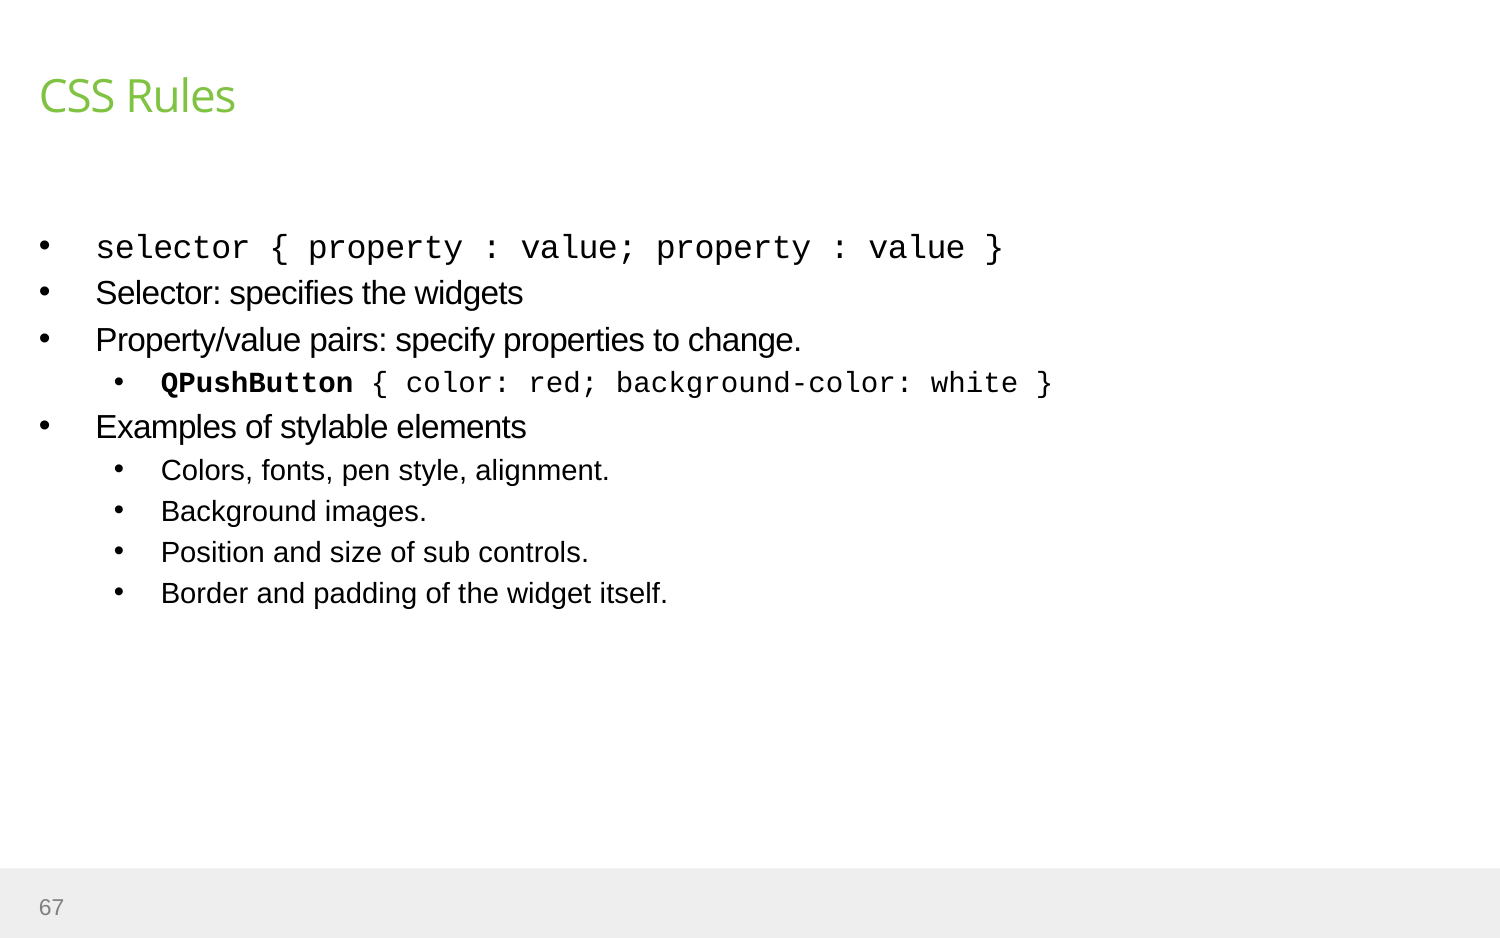

# CSS Rules
selector { property : value; property : value }
Selector: specifies the widgets
Property/value pairs: specify properties to change.
QPushButton { color: red; background-color: white }
Examples of stylable elements
Colors, fonts, pen style, alignment.
Background images.
Position and size of sub controls.
Border and padding of the widget itself.

67